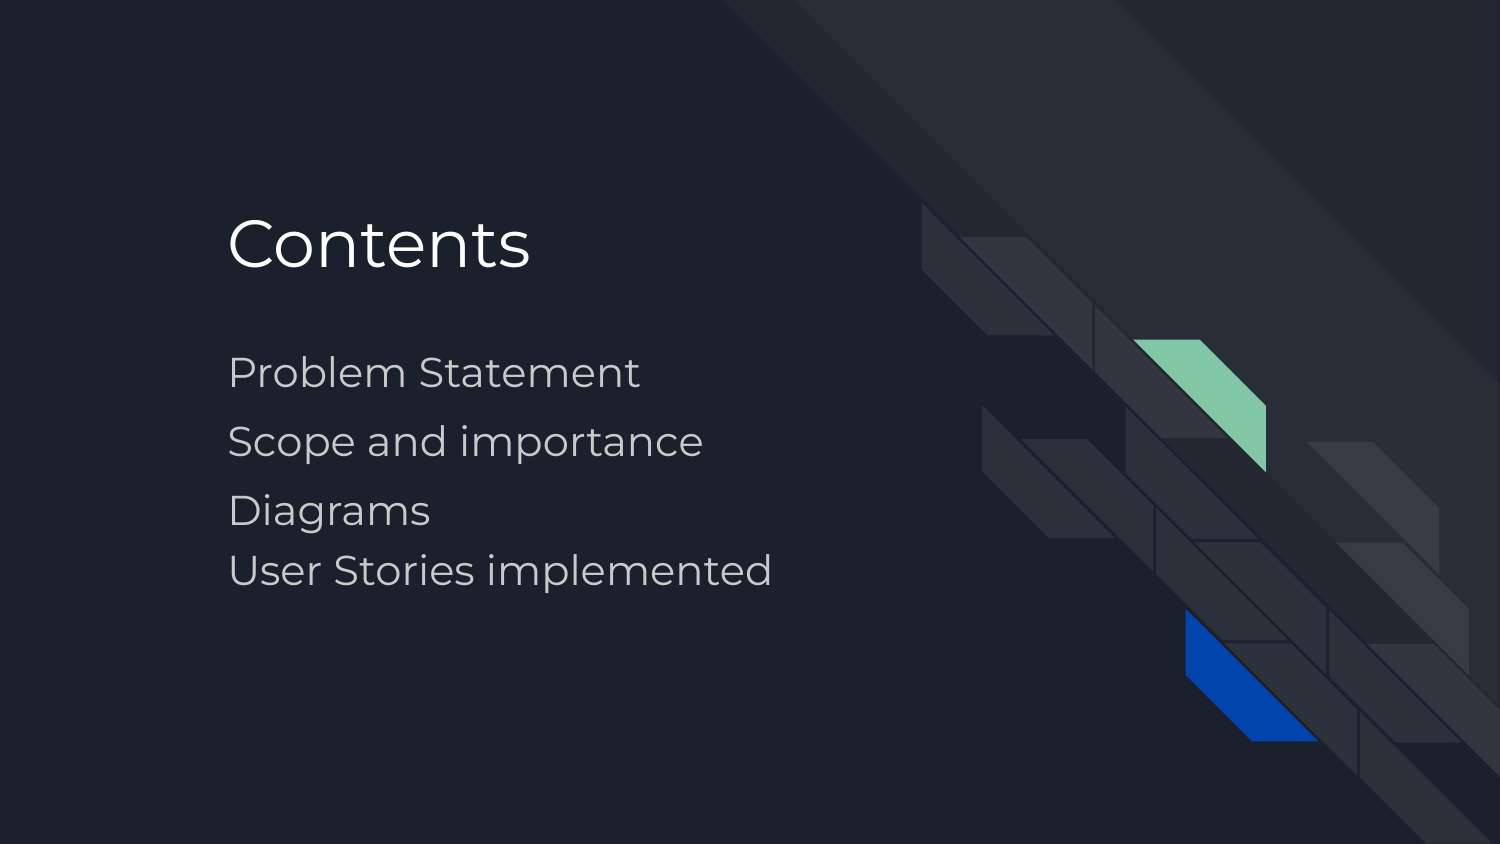

# Contents
Problem Statement
Scope and importance
Diagrams
User Stories implemented